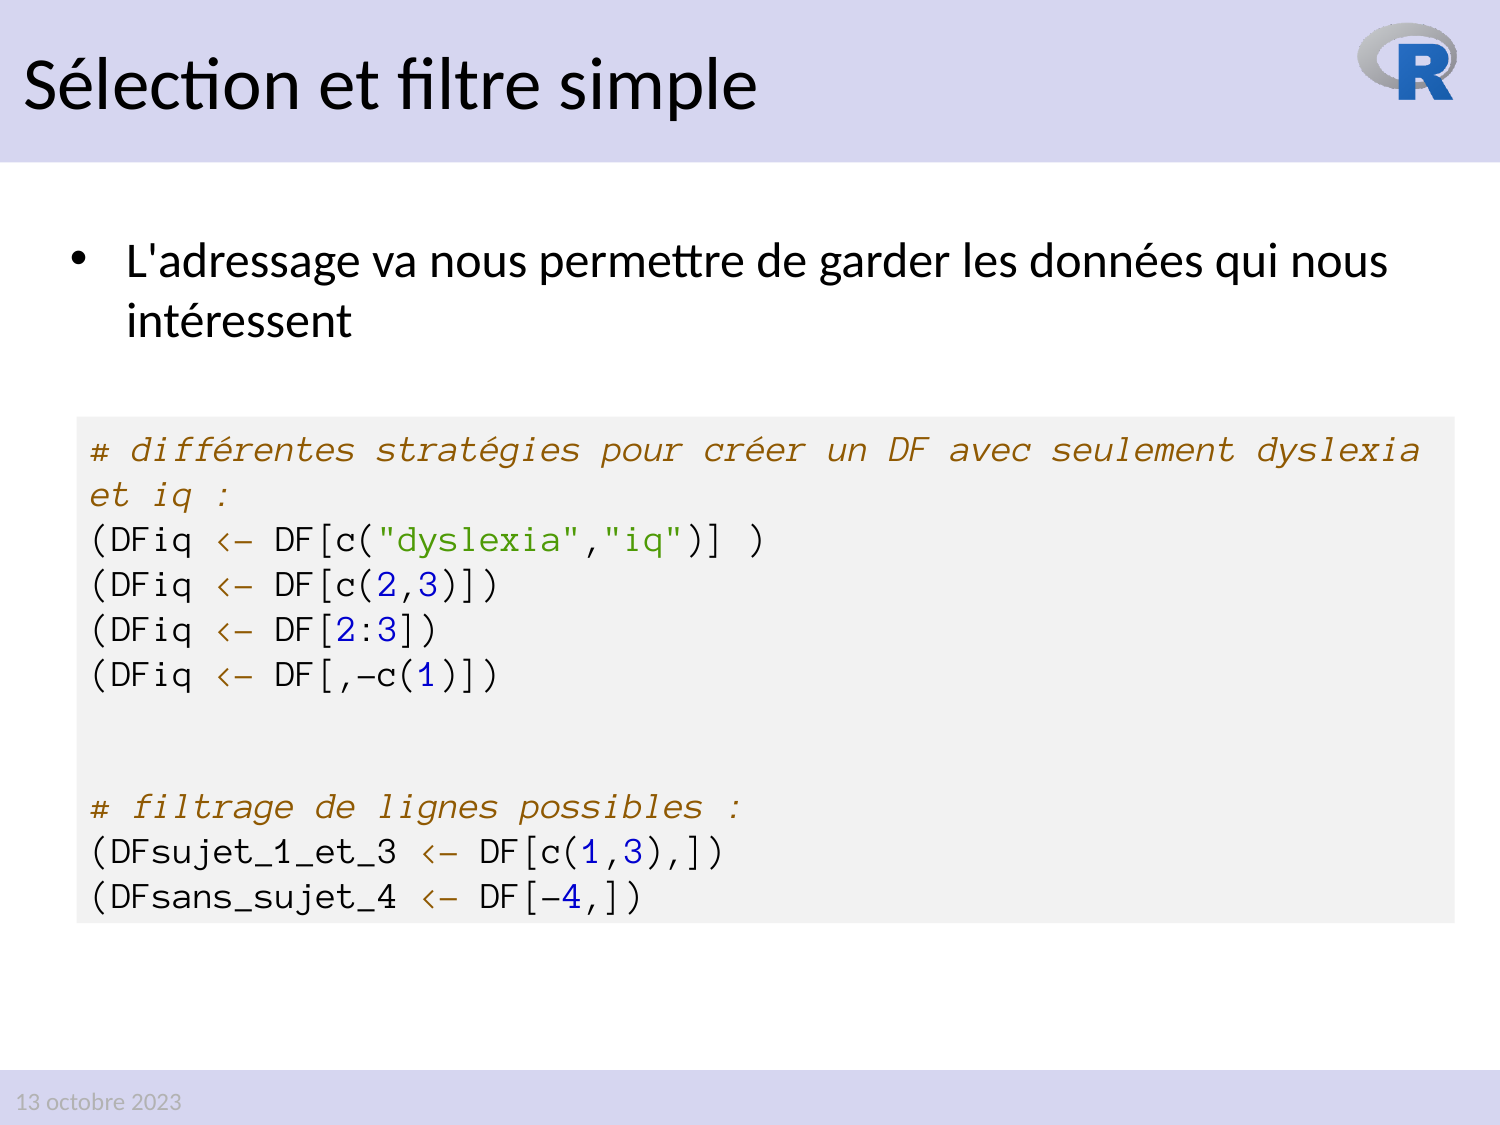

Sélection et filtre simple
L'adressage va nous permettre de garder les données qui nous intéressent
# différentes stratégies pour créer un DF avec seulement dyslexia et iq : (DFiq <- DF[c("dyslexia","iq")] ) (DFiq <- DF[c(2,3)]) (DFiq <- DF[2:3]) (DFiq <- DF[,-c(1)])

# filtrage de lignes possibles : (DFsujet_1_et_3 <- DF[c(1,3),]) (DFsans_sujet_4 <- DF[-4,])
13 octobre 2023
62
https://www.reilly-coglab.com/data